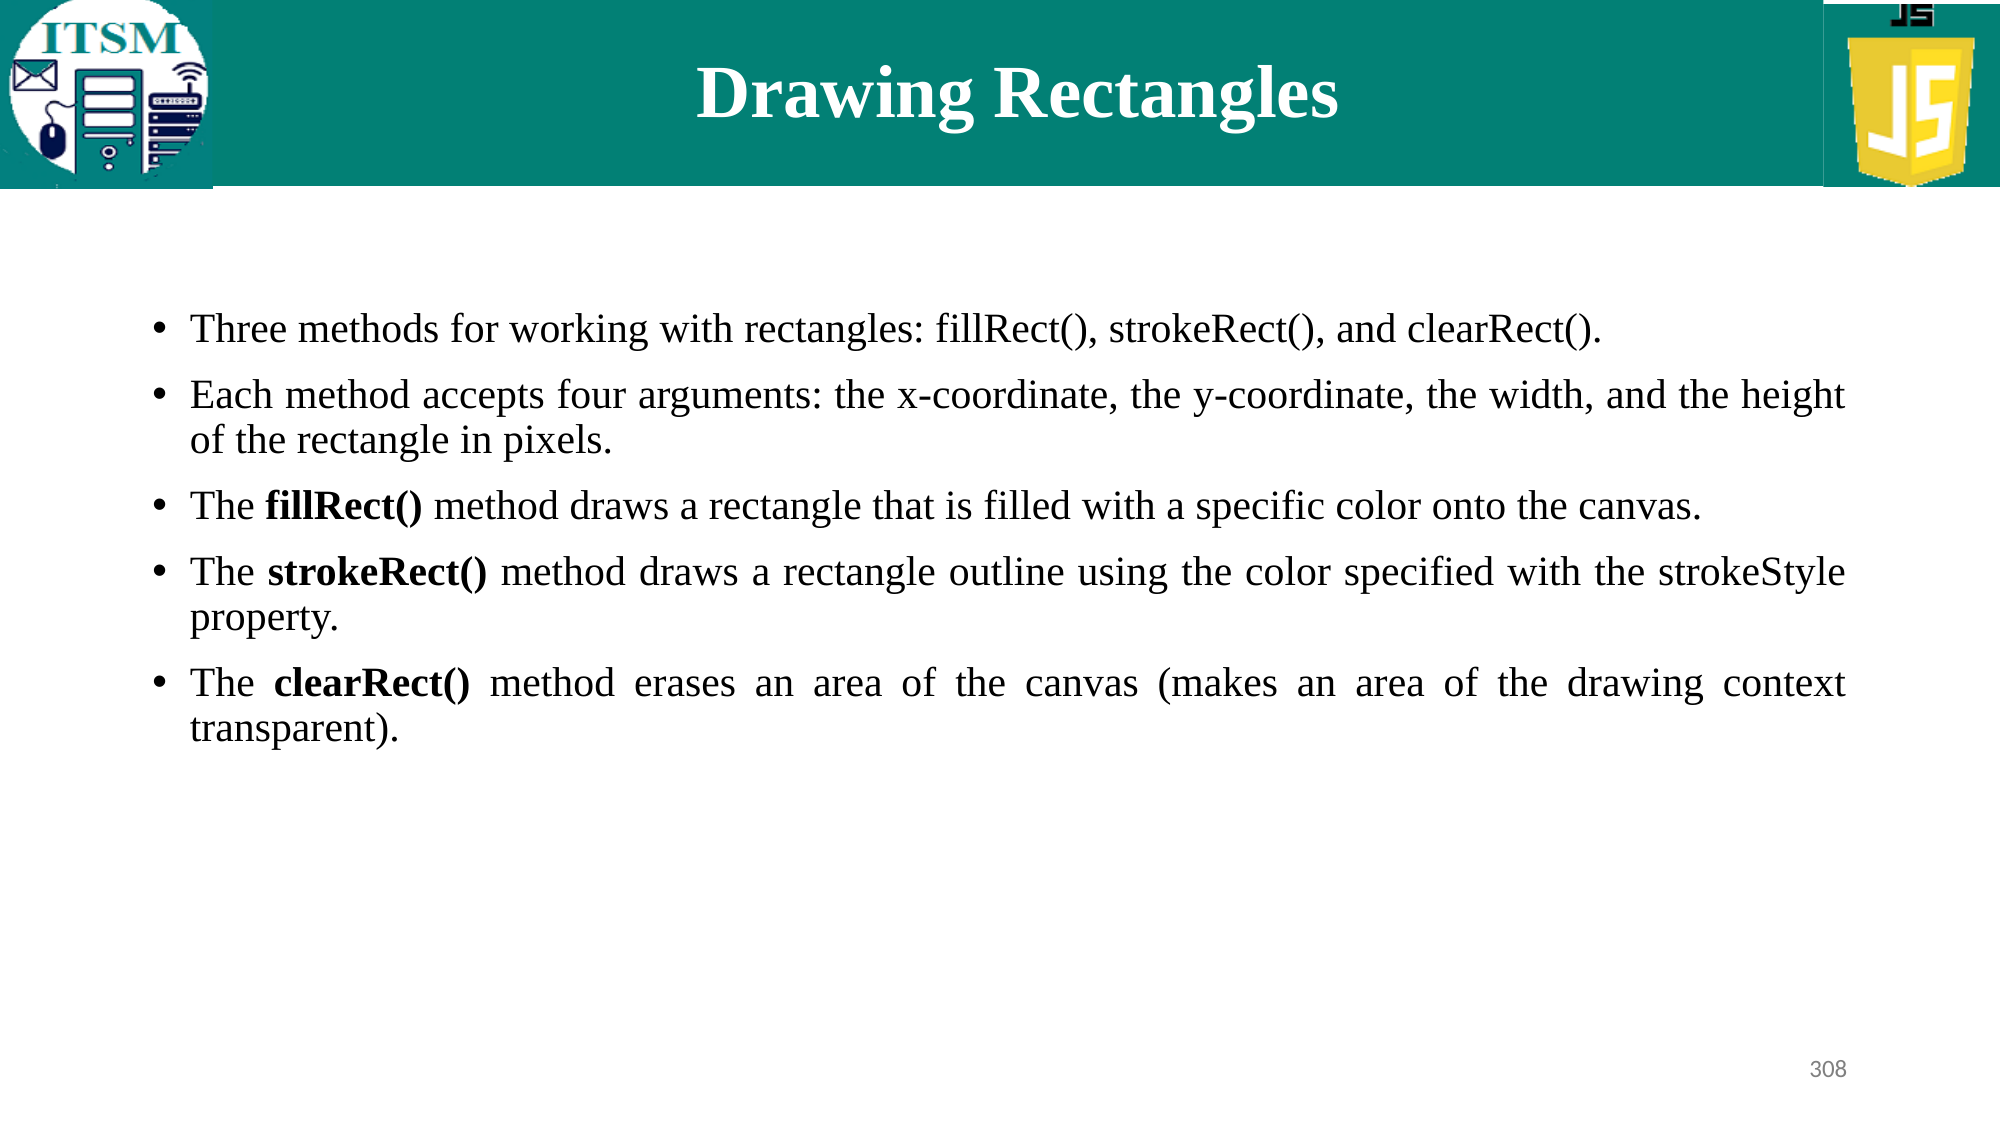

# Drawing Rectangles
Three methods for working with rectangles: fillRect(), strokeRect(), and clearRect().
Each method accepts four arguments: the x-coordinate, the y-coordinate, the width, and the height of the rectangle in pixels.
The fillRect() method draws a rectangle that is filled with a specific color onto the canvas.
The strokeRect() method draws a rectangle outline using the color specified with the strokeStyle property.
The clearRect() method erases an area of the canvas (makes an area of the drawing context transparent).
308